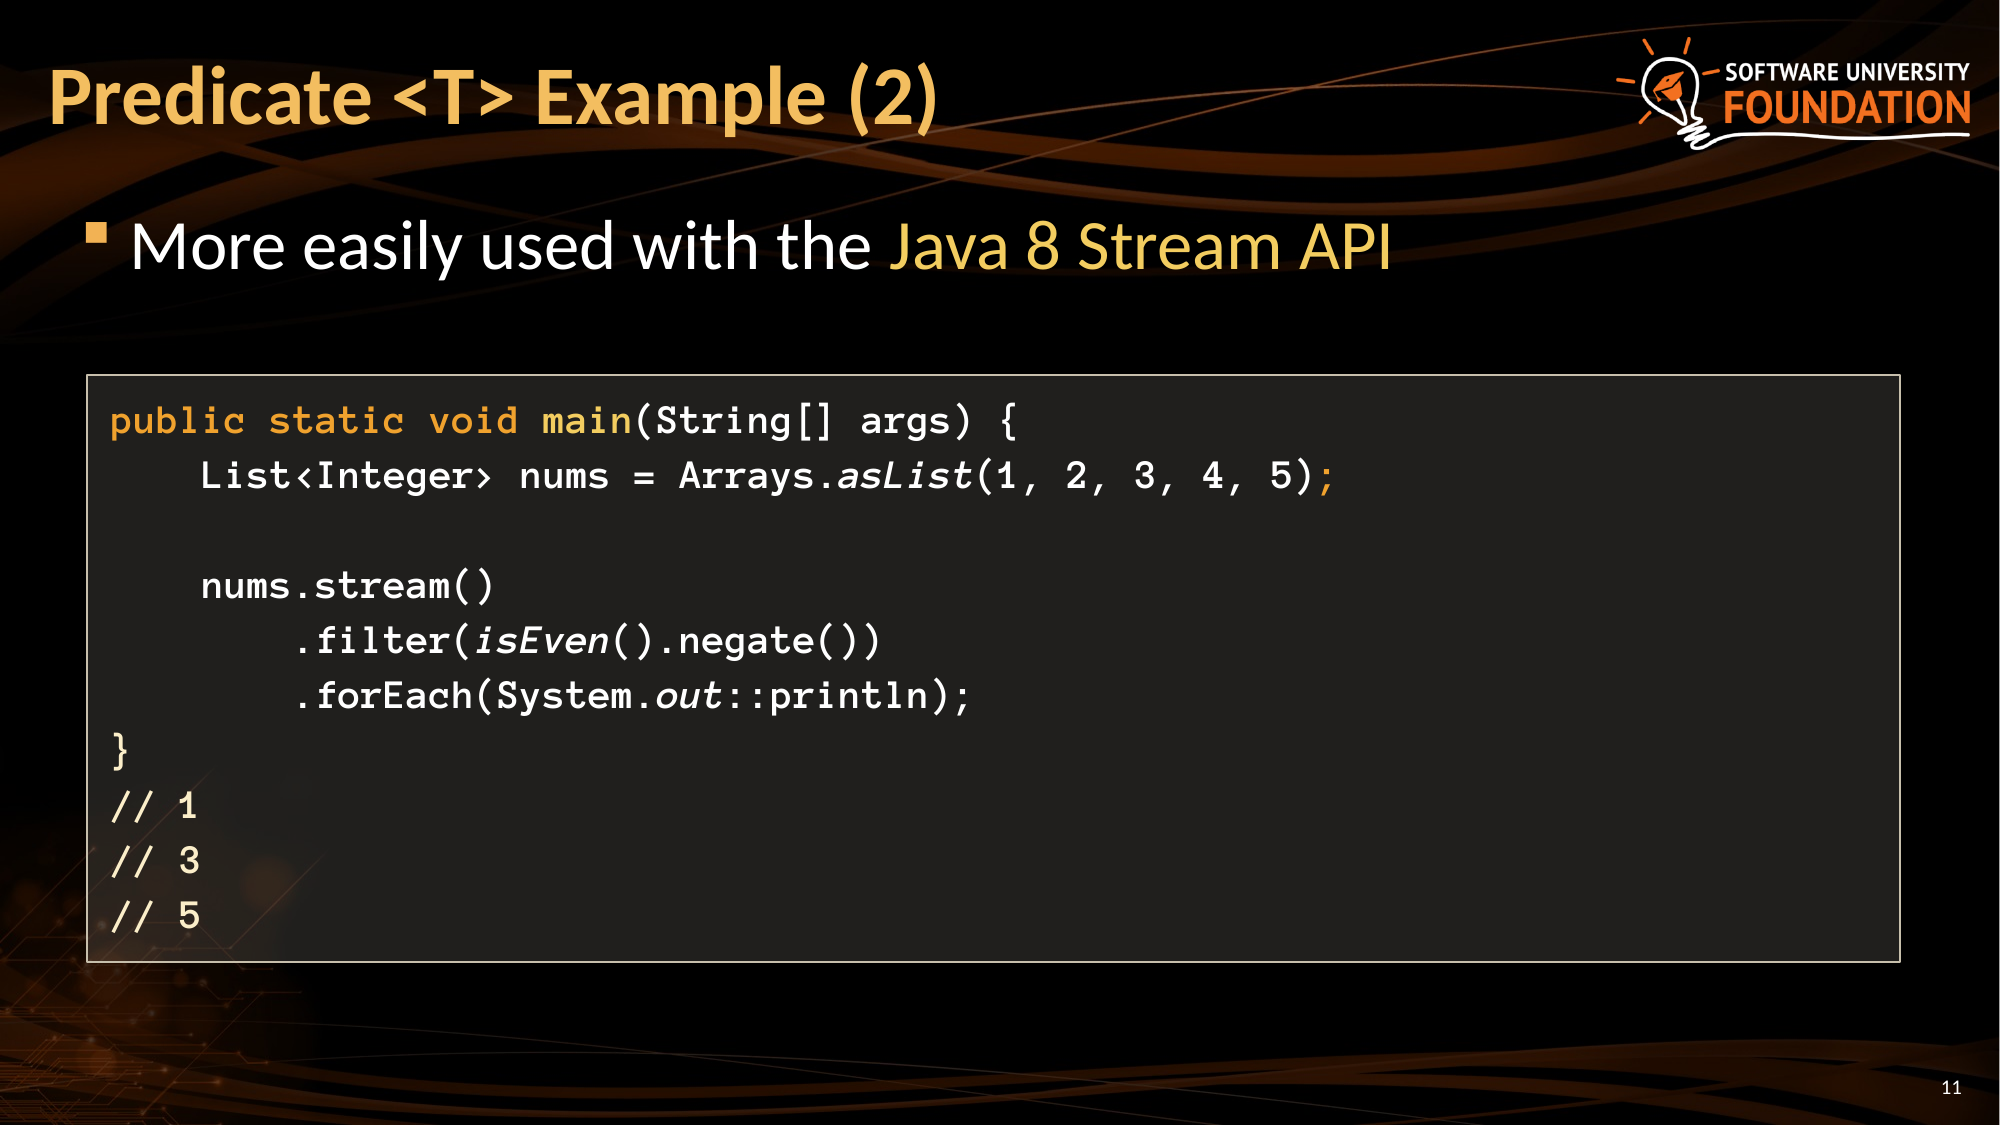

# Predicate <T> Example (2)
More easily used with the Java 8 Stream API
public static void main(String[] args) {
    List<Integer> nums = Arrays.asList(1, 2, 3, 4, 5);
    nums.stream()
        .filter(isEven().negate())
        .forEach(System.out::println);
}
// 1
// 3
// 5

11